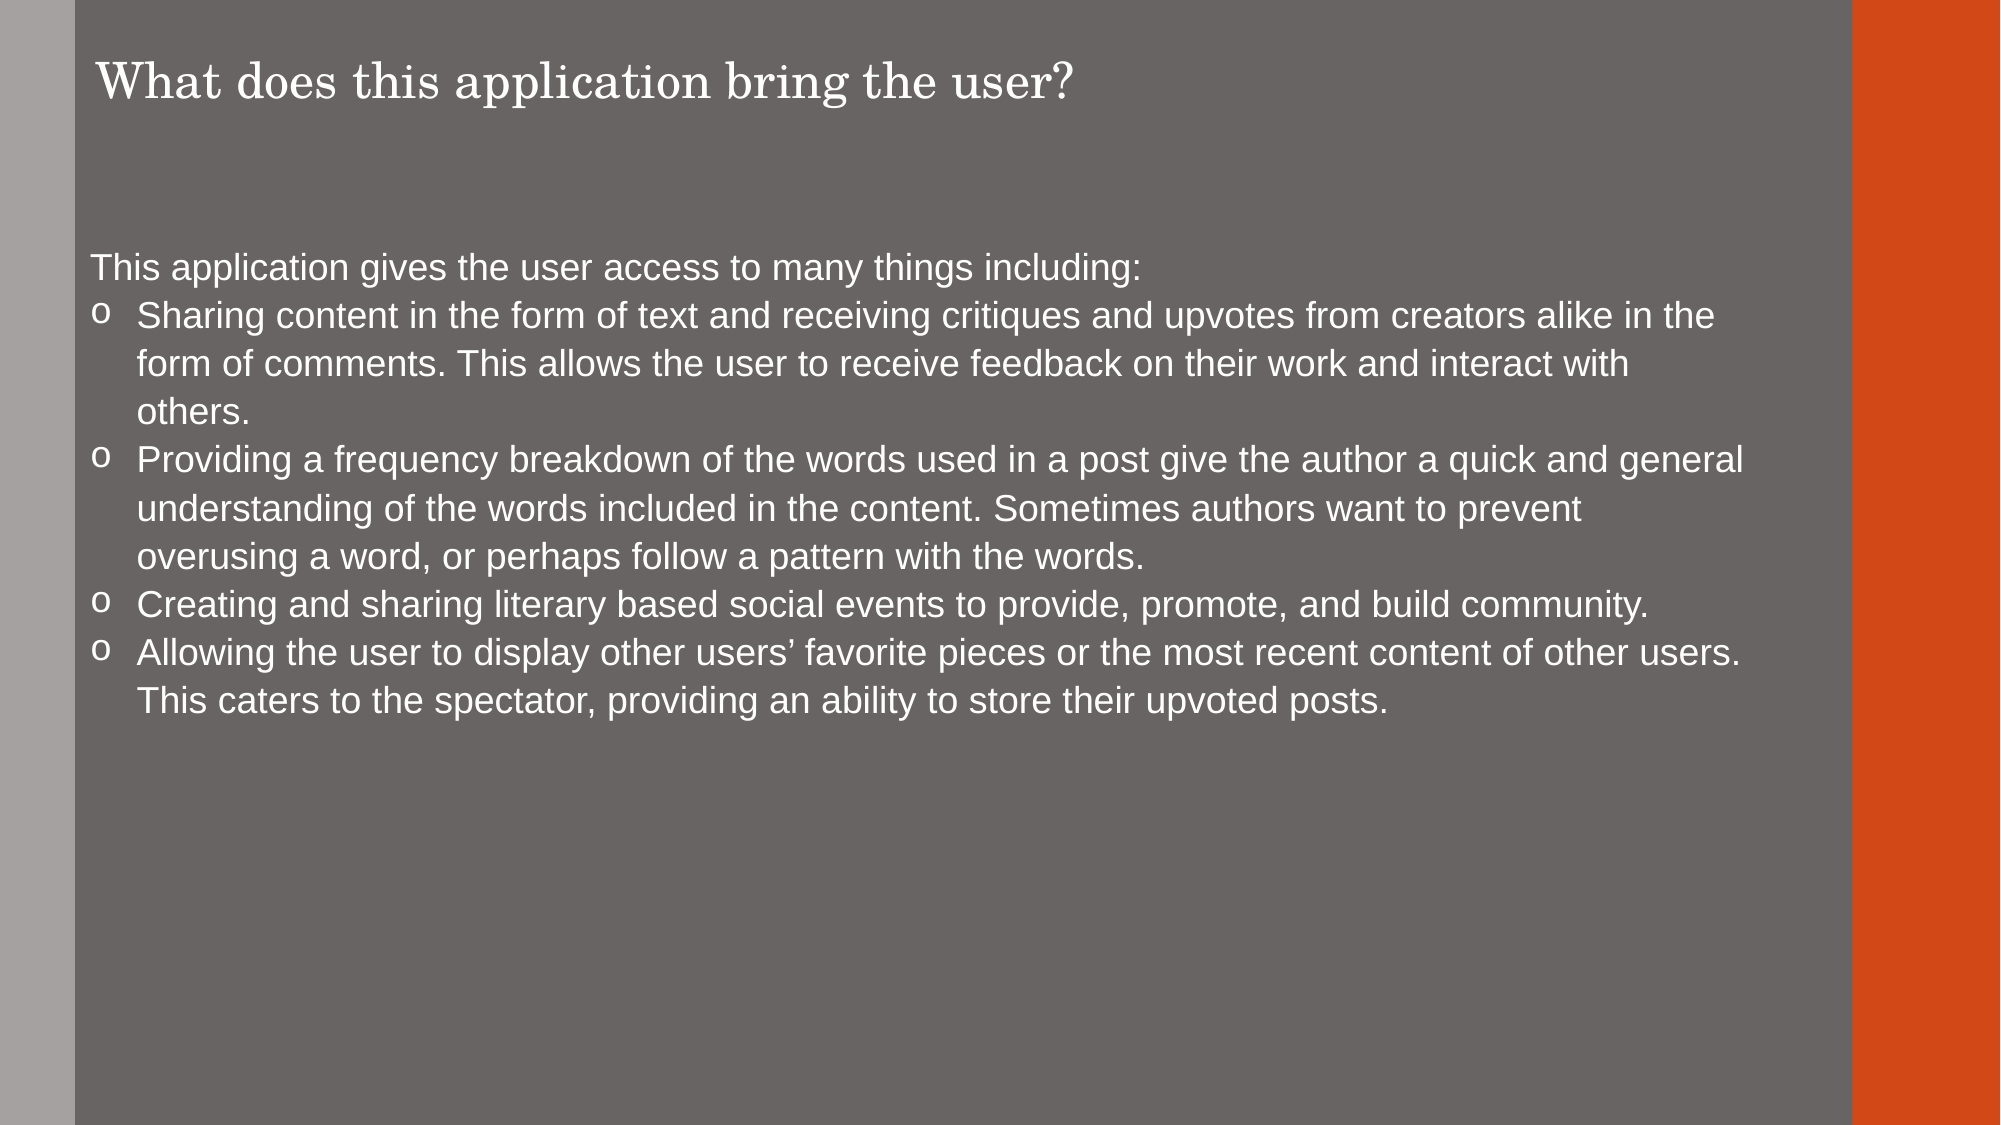

What does this application bring the user?
This application gives the user access to many things including:
Sharing content in the form of text and receiving critiques and upvotes from creators alike in the form of comments. This allows the user to receive feedback on their work and interact with others.
Providing a frequency breakdown of the words used in a post give the author a quick and general understanding of the words included in the content. Sometimes authors want to prevent overusing a word, or perhaps follow a pattern with the words.
Creating and sharing literary based social events to provide, promote, and build community.
Allowing the user to display other users’ favorite pieces or the most recent content of other users. This caters to the spectator, providing an ability to store their upvoted posts.